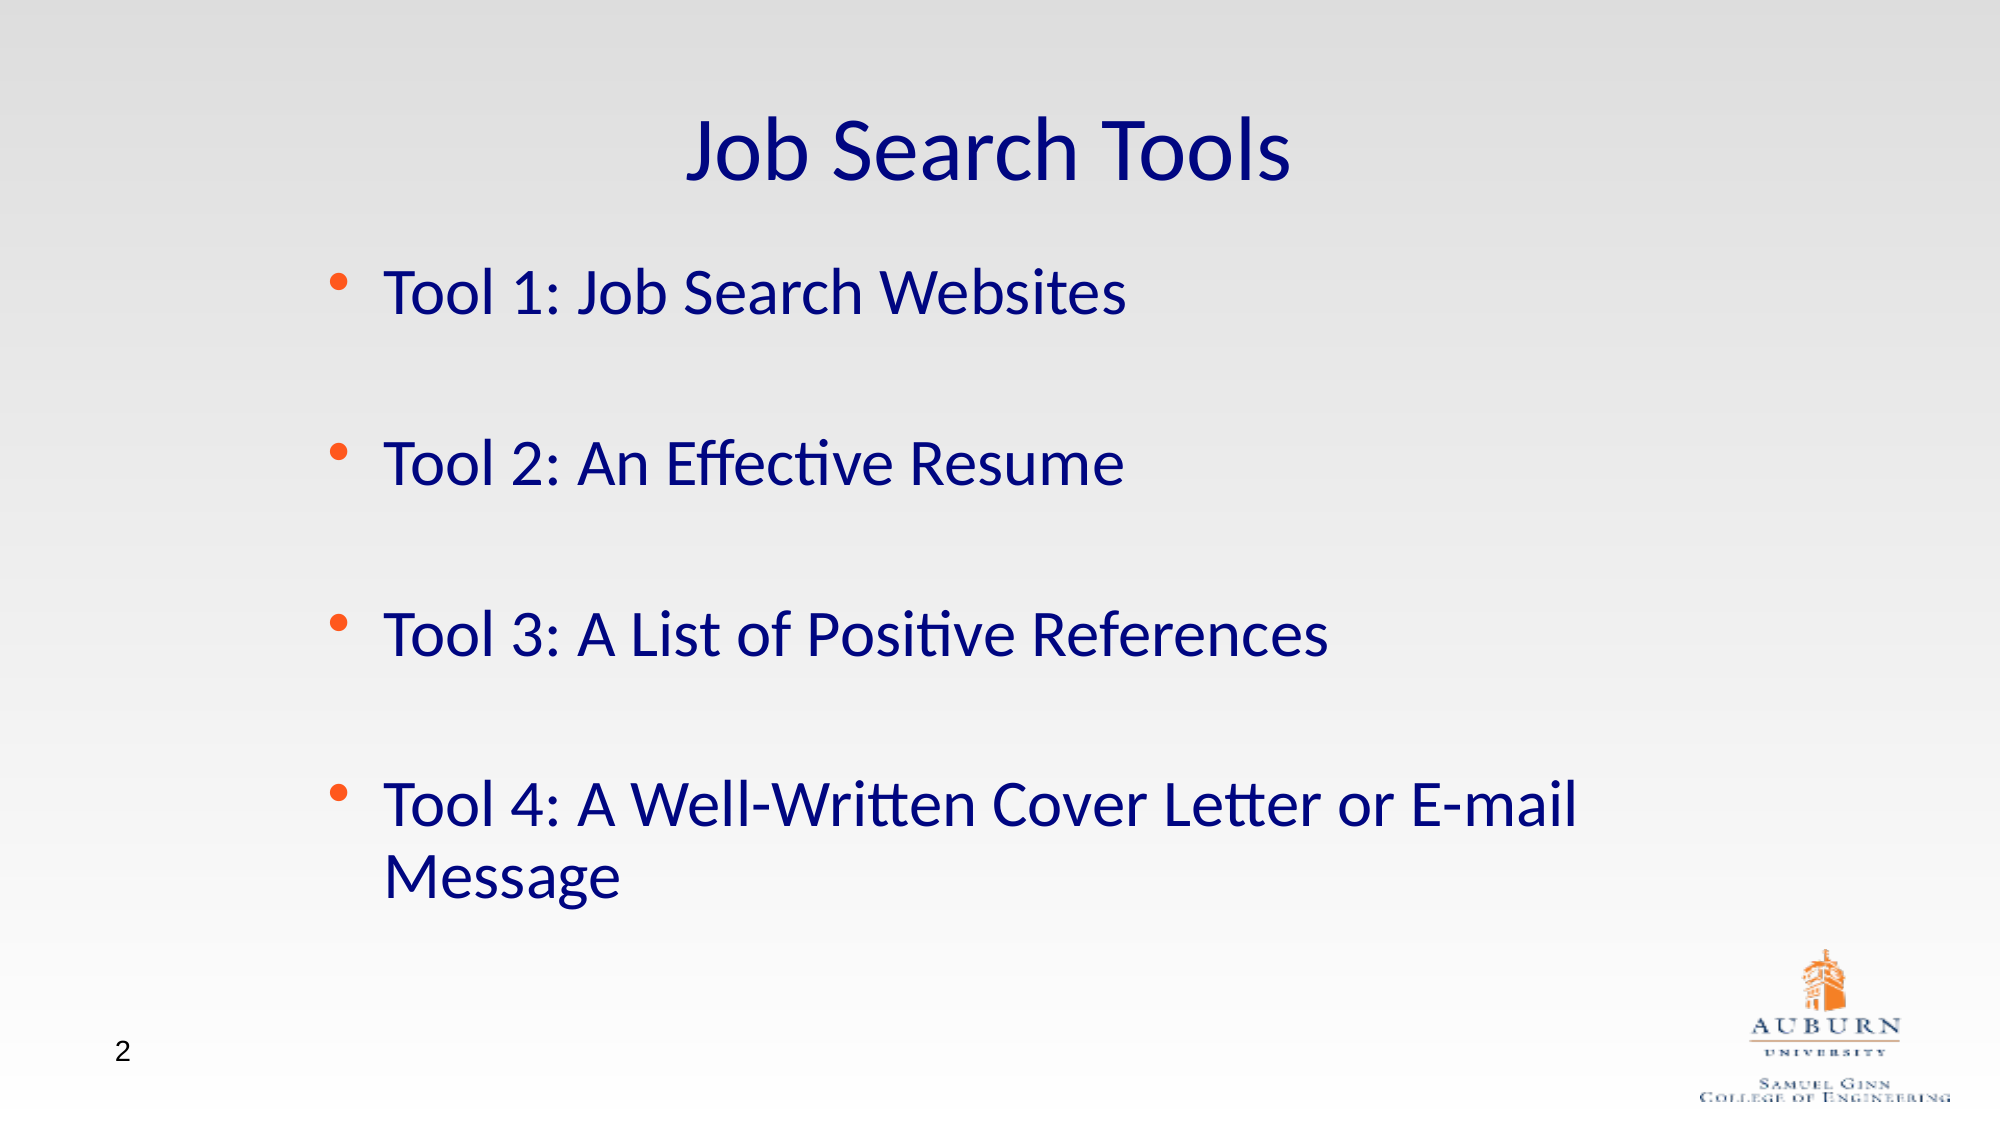

# Job Search Tools
Tool 1: Job Search Websites

Tool 2: An Effective Resume

Tool 3: A List of Positive References

Tool 4: A Well-Written Cover Letter or E-mail Message

2